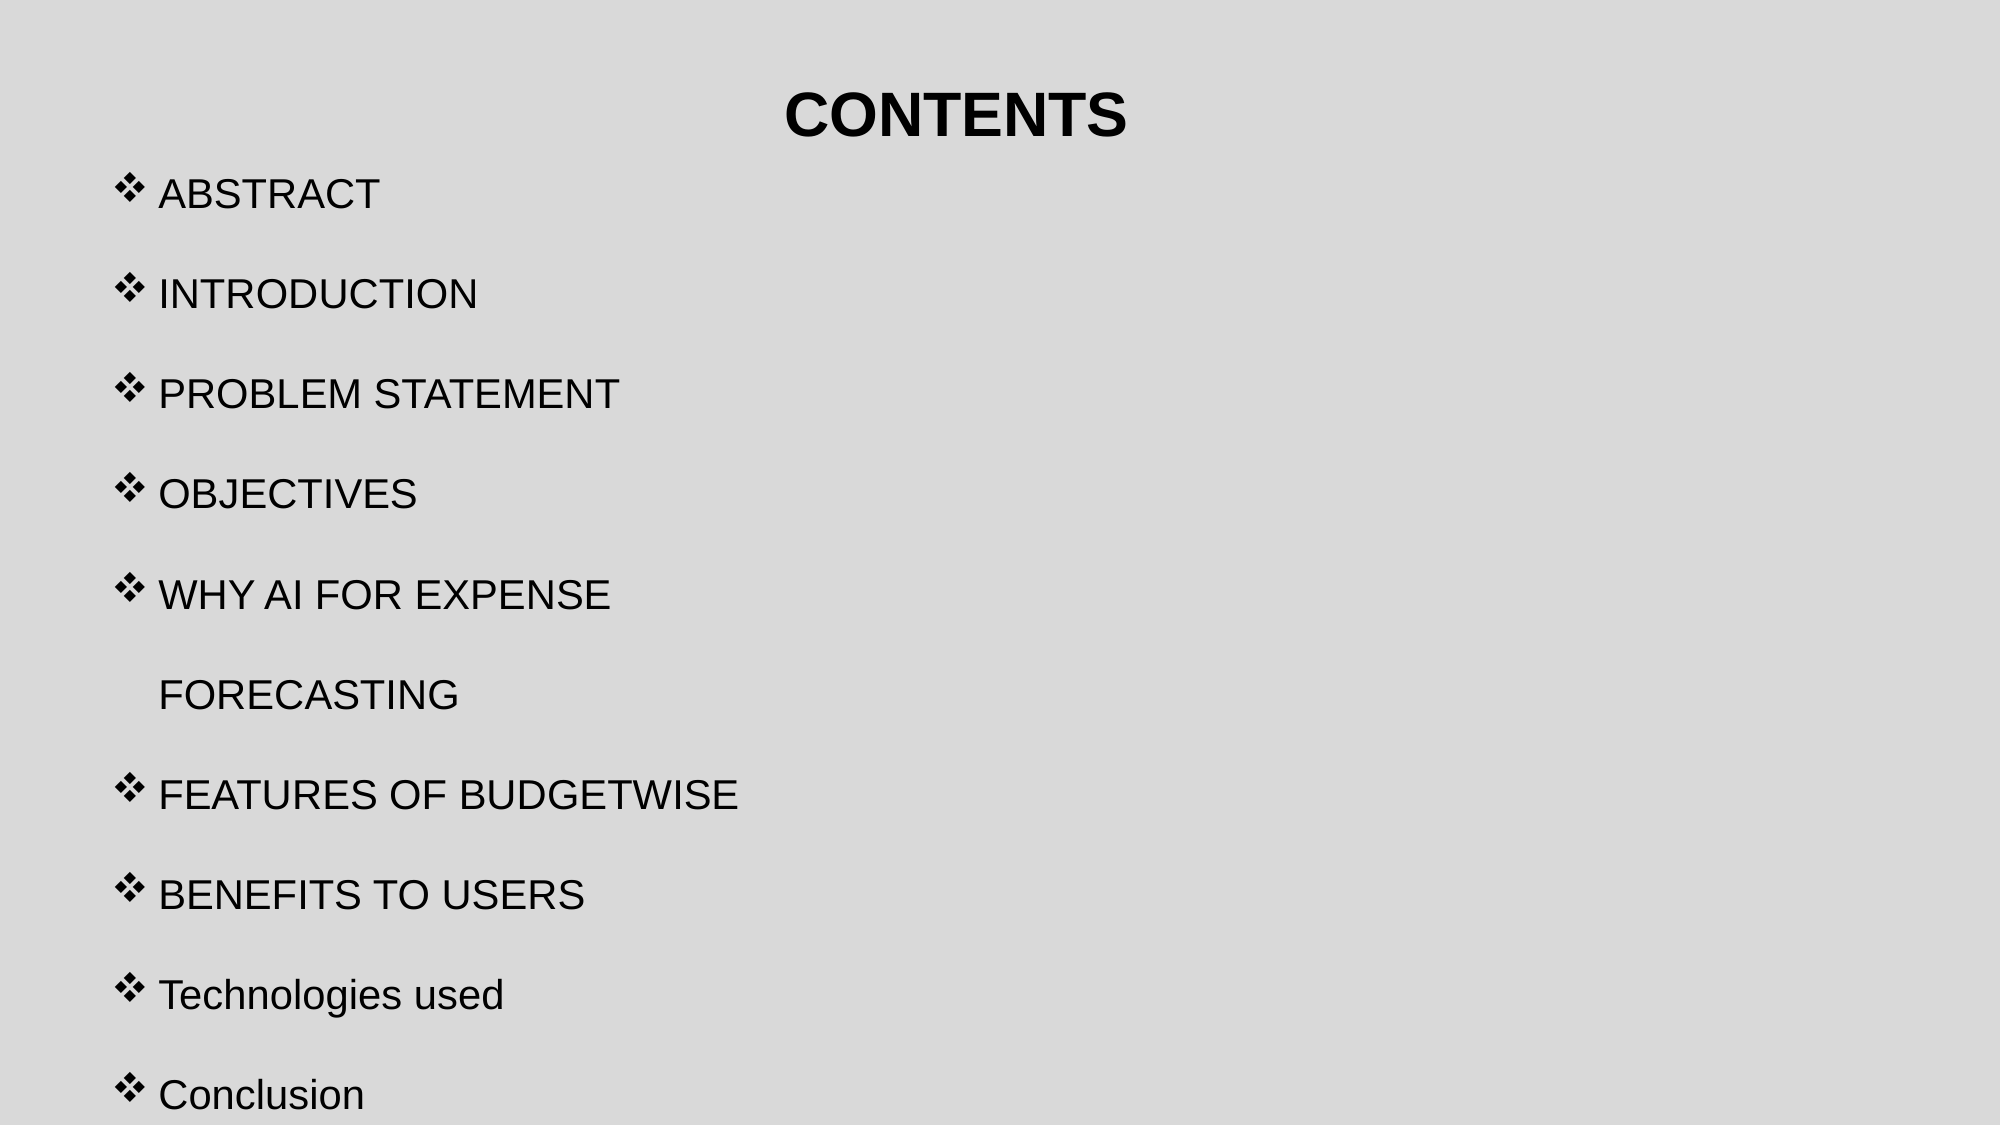

# contents
ABSTRACT
INTRODUCTION
PROBLEM STATEMENT
OBJECTIVES
WHY AI FOR EXPENSE FORECASTING
FEATURES OF BUDGETWISE
BENEFITS TO USERS
Technologies used
Conclusion